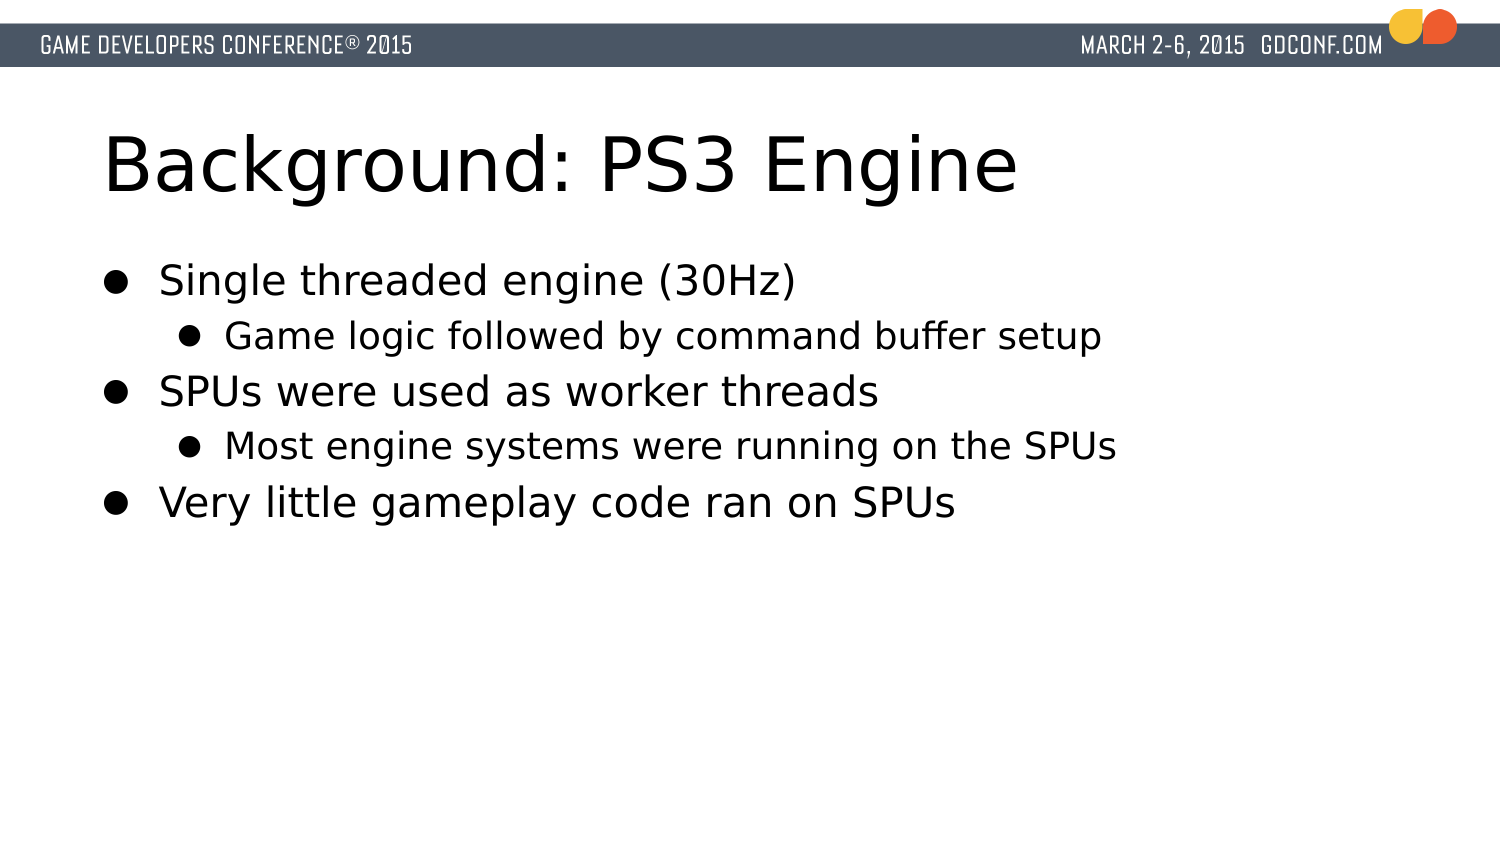

# Background: PS3 Engine
Single threaded engine (30Hz)
Game logic followed by command buffer setup
SPUs were used as worker threads
Most engine systems were running on the SPUs
Very little gameplay code ran on SPUs